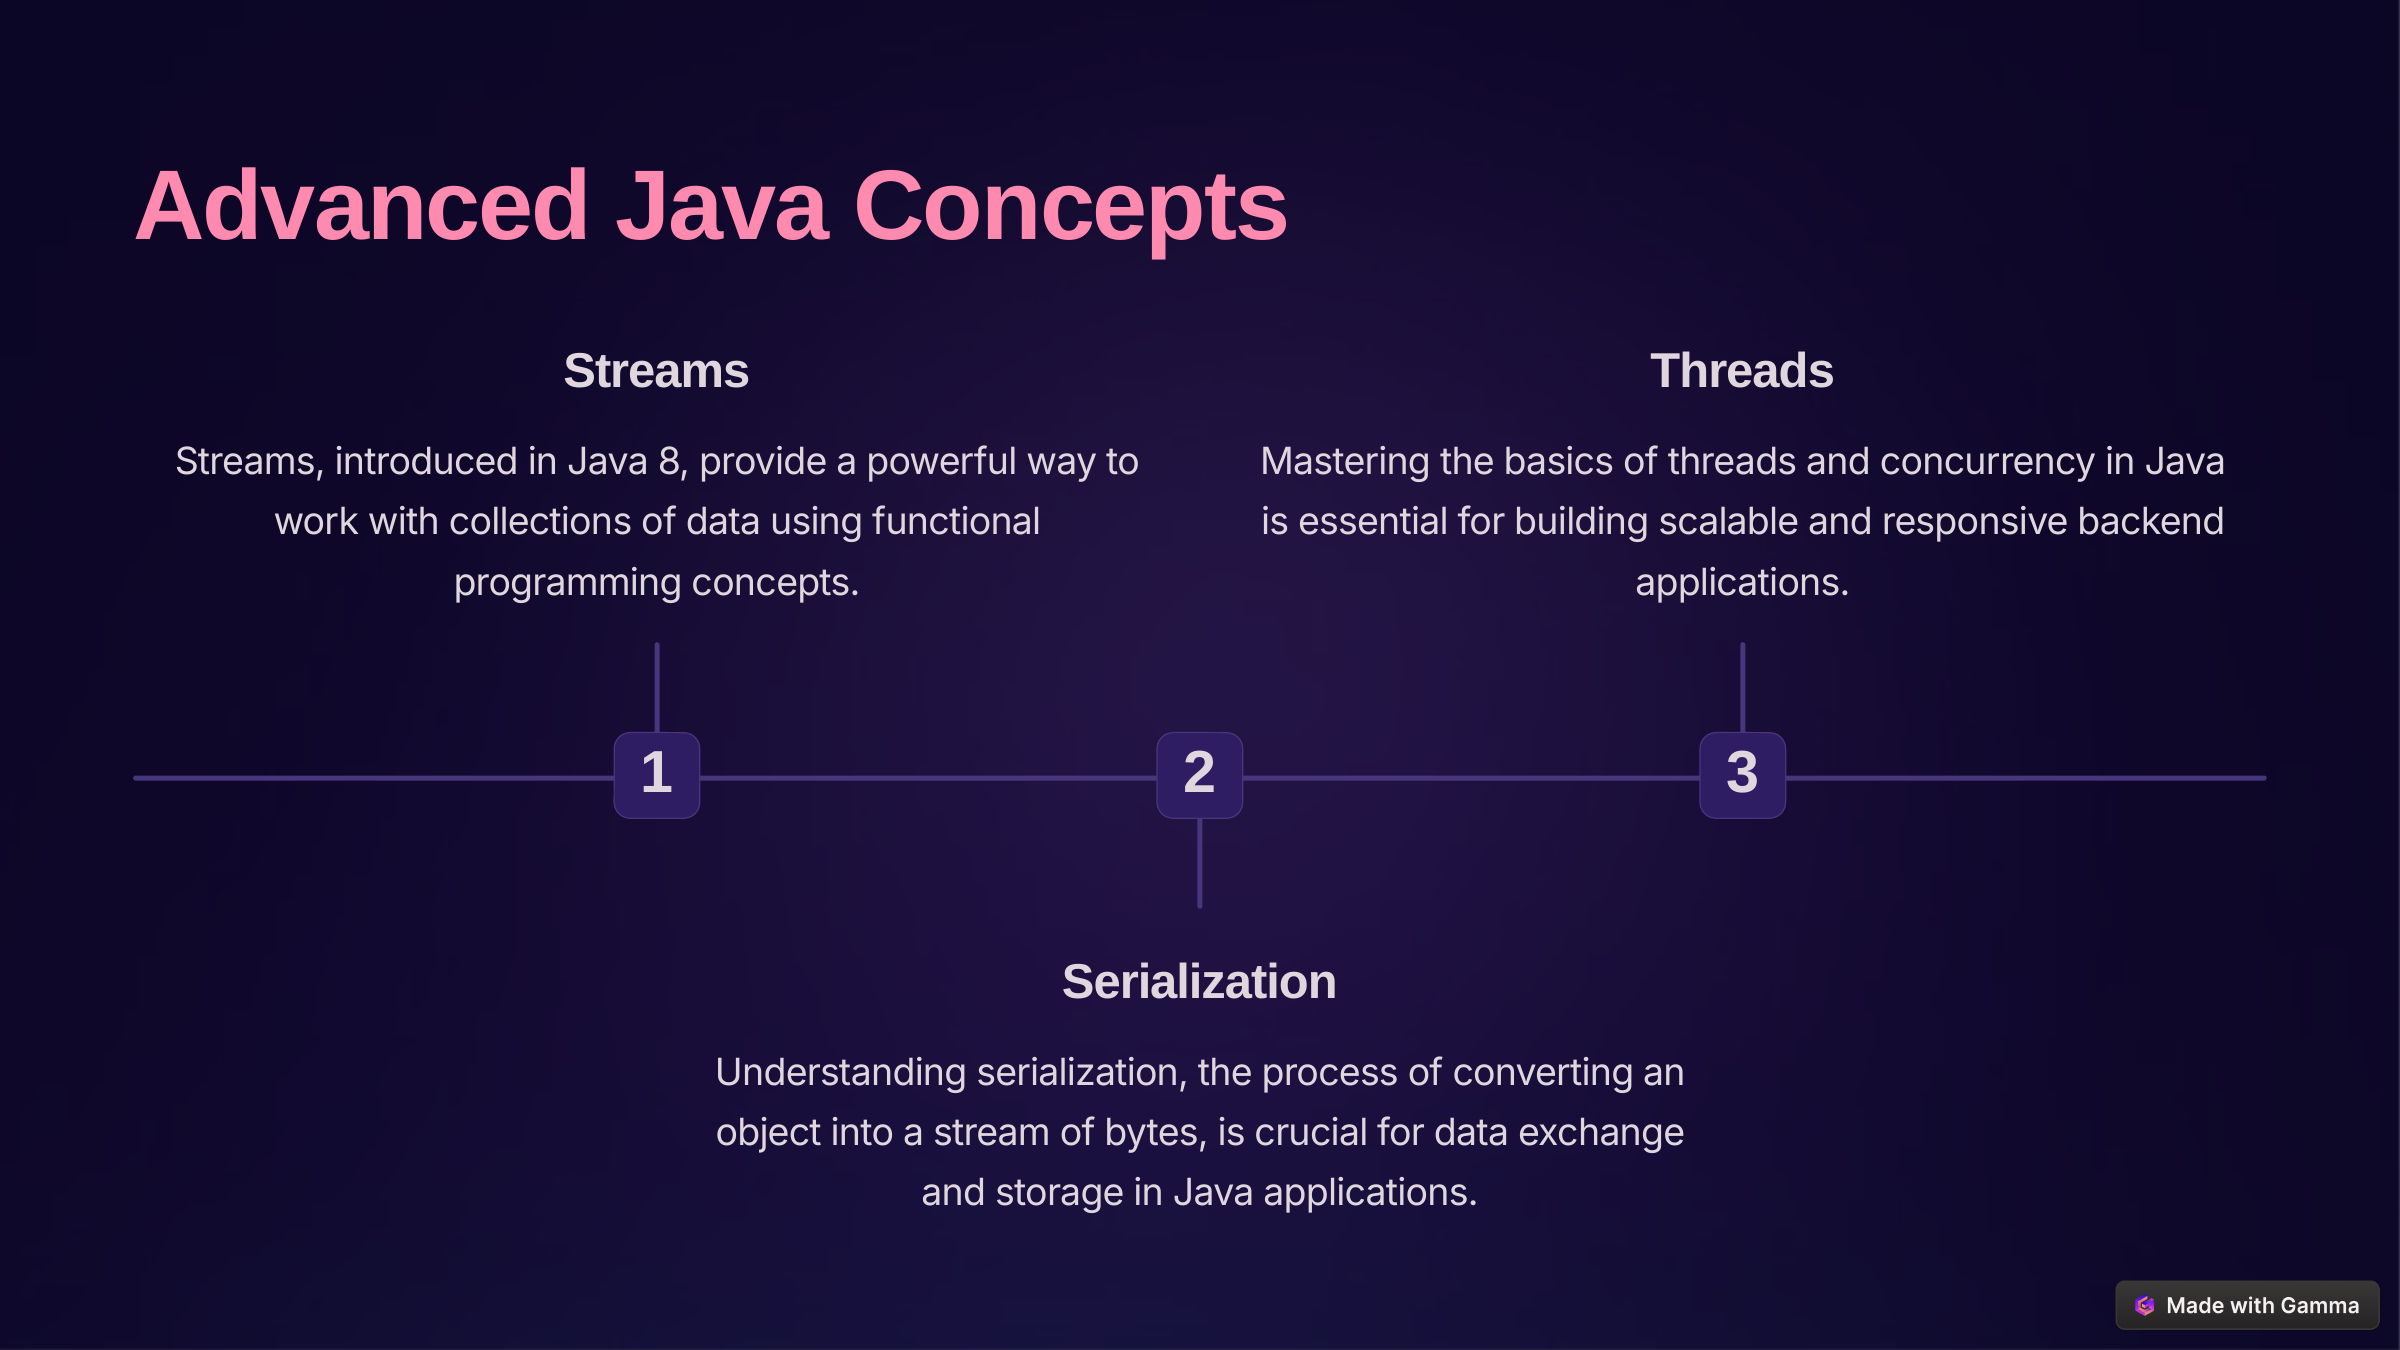

Advanced Java Concepts
Streams
Threads
Streams, introduced in Java 8, provide a powerful way to work with collections of data using functional programming concepts.
Mastering the basics of threads and concurrency in Java is essential for building scalable and responsive backend applications.

1
2
3

Serialization
Understanding serialization, the process of converting an object into a stream of bytes, is crucial for data exchange and storage in Java applications.